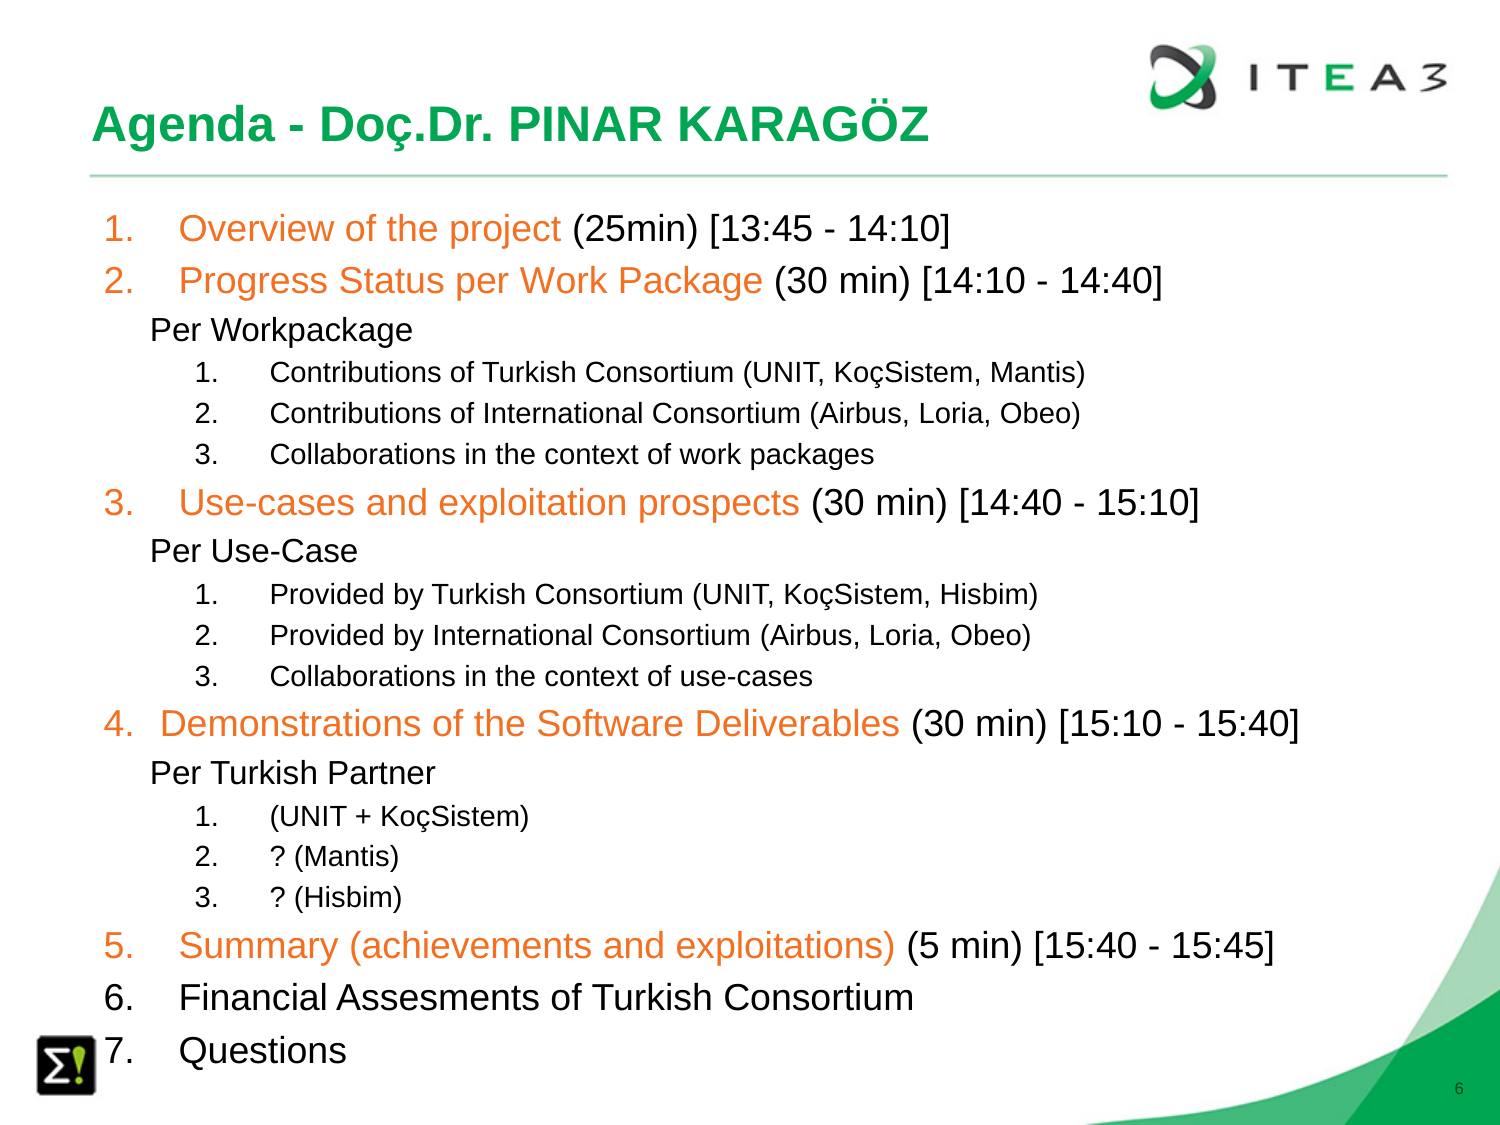

# Agenda - Doç.Dr. PINAR KARAGÖZ
Overview of the project (25min) [13:45 - 14:10]
Progress Status per Work Package (30 min) [14:10 - 14:40]
Per Workpackage
Contributions of Turkish Consortium (UNIT, KoçSistem, Mantis)
Contributions of International Consortium (Airbus, Loria, Obeo)
Collaborations in the context of work packages
Use-cases and exploitation prospects (30 min) [14:40 - 15:10]
Per Use-Case
Provided by Turkish Consortium (UNIT, KoçSistem, Hisbim)
Provided by International Consortium (Airbus, Loria, Obeo)
Collaborations in the context of use-cases
Demonstrations of the Software Deliverables (30 min) [15:10 - 15:40]
Per Turkish Partner
(UNIT + KoçSistem)
? (Mantis)
? (Hisbim)
Summary (achievements and exploitations) (5 min) [15:40 - 15:45]
Financial Assesments of Turkish Consortium
Questions